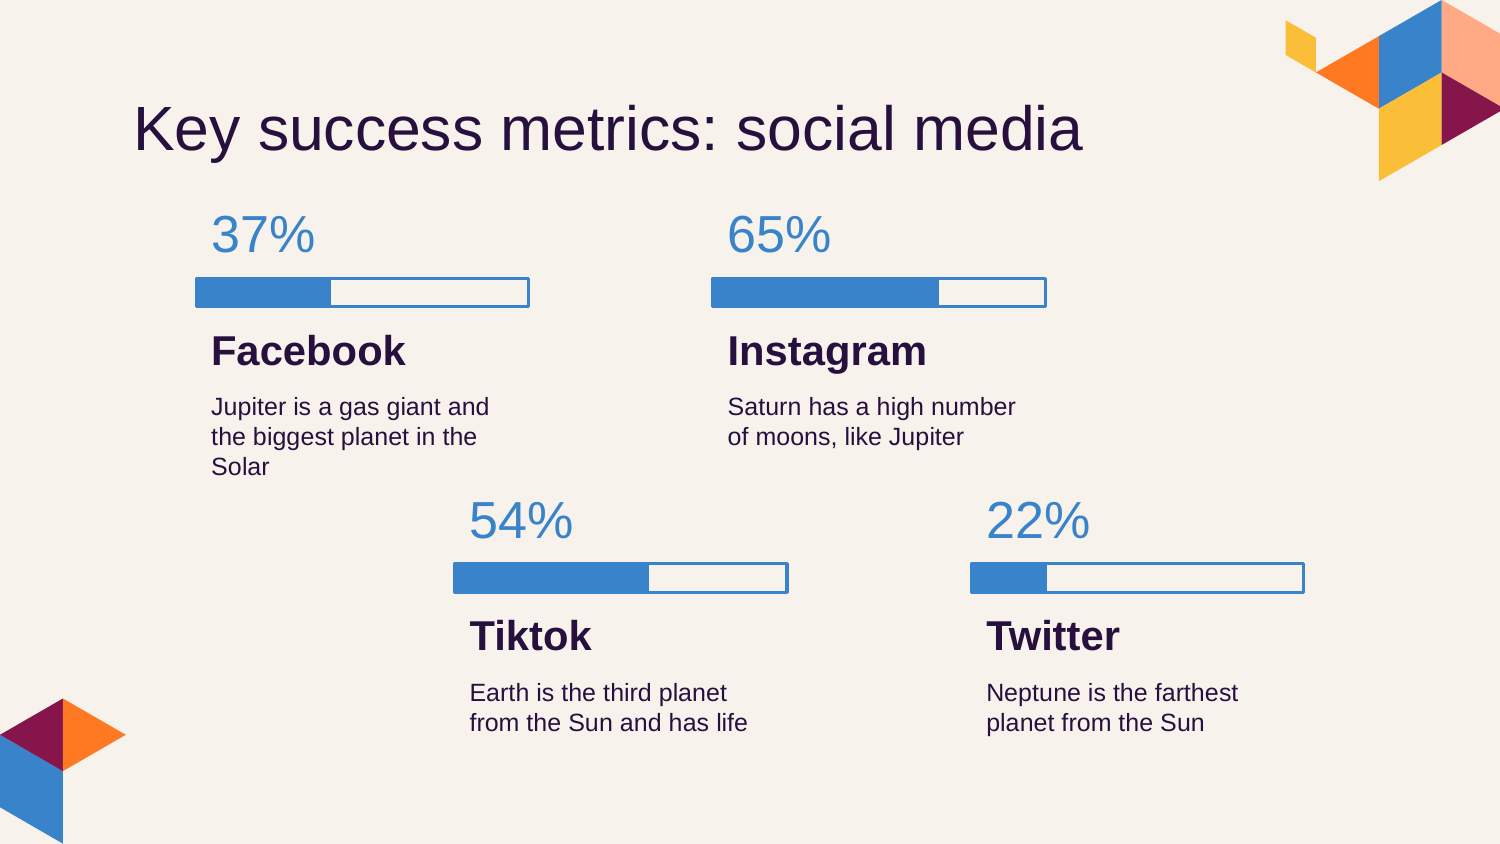

# Key success metrics: social media
37%
65%

Facebook
Instagram
Jupiter is a gas giant and the biggest planet in the Solar
Saturn has a high number of moons, like Jupiter
54%
22%

Tiktok
Twitter
Earth is the third planet from the Sun and has life
Neptune is the farthest planet from the Sun